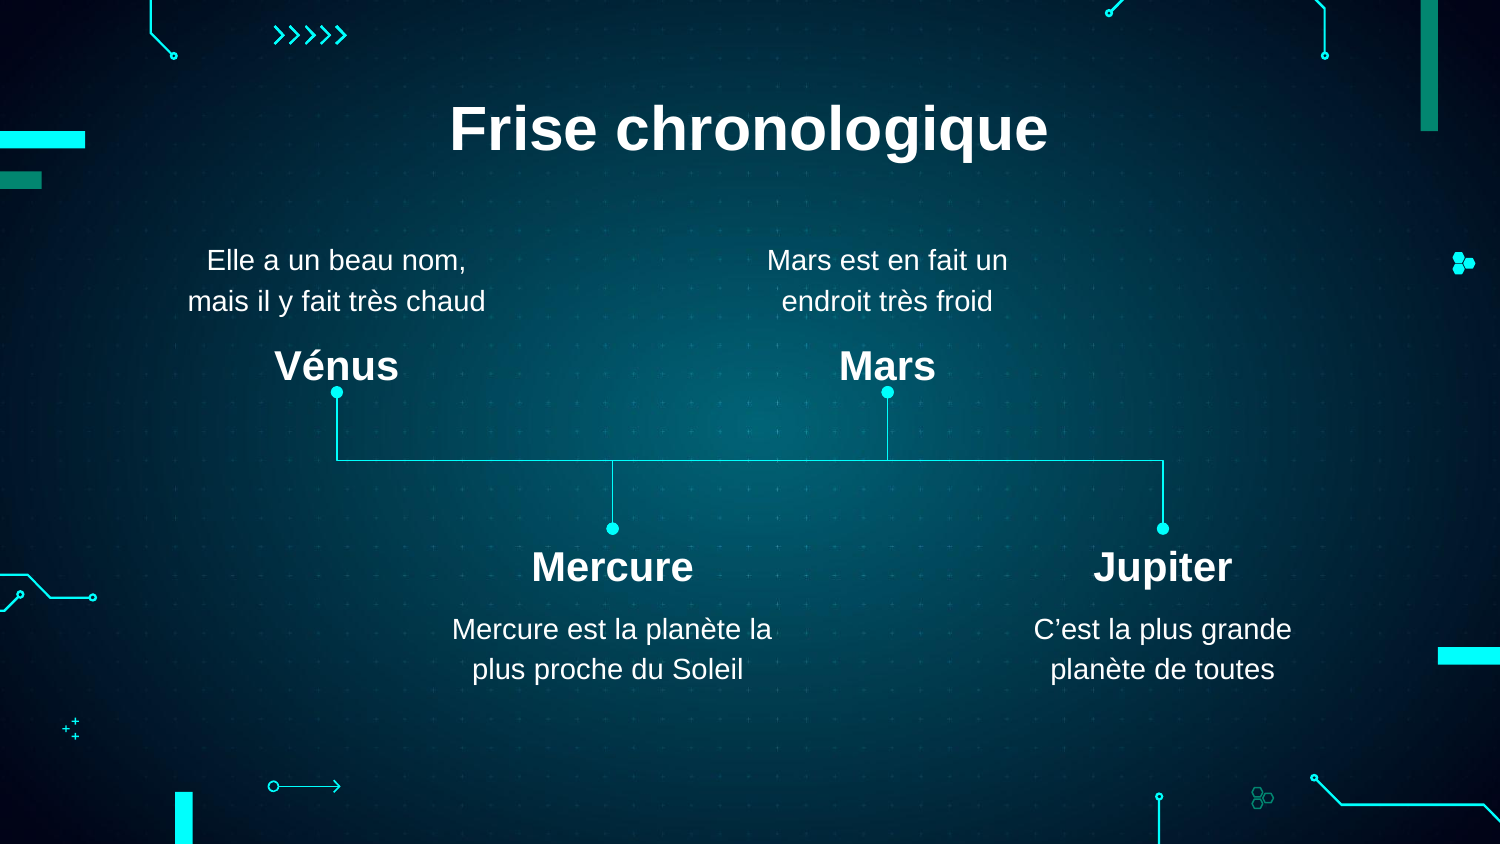

# Frise chronologique
Elle a un beau nom, mais il y fait très chaud
Mars est en fait un endroit très froid
Vénus
Mars
Mercure
Jupiter
Mercure est la planète la plus proche du Soleil
C’est la plus grande planète de toutes